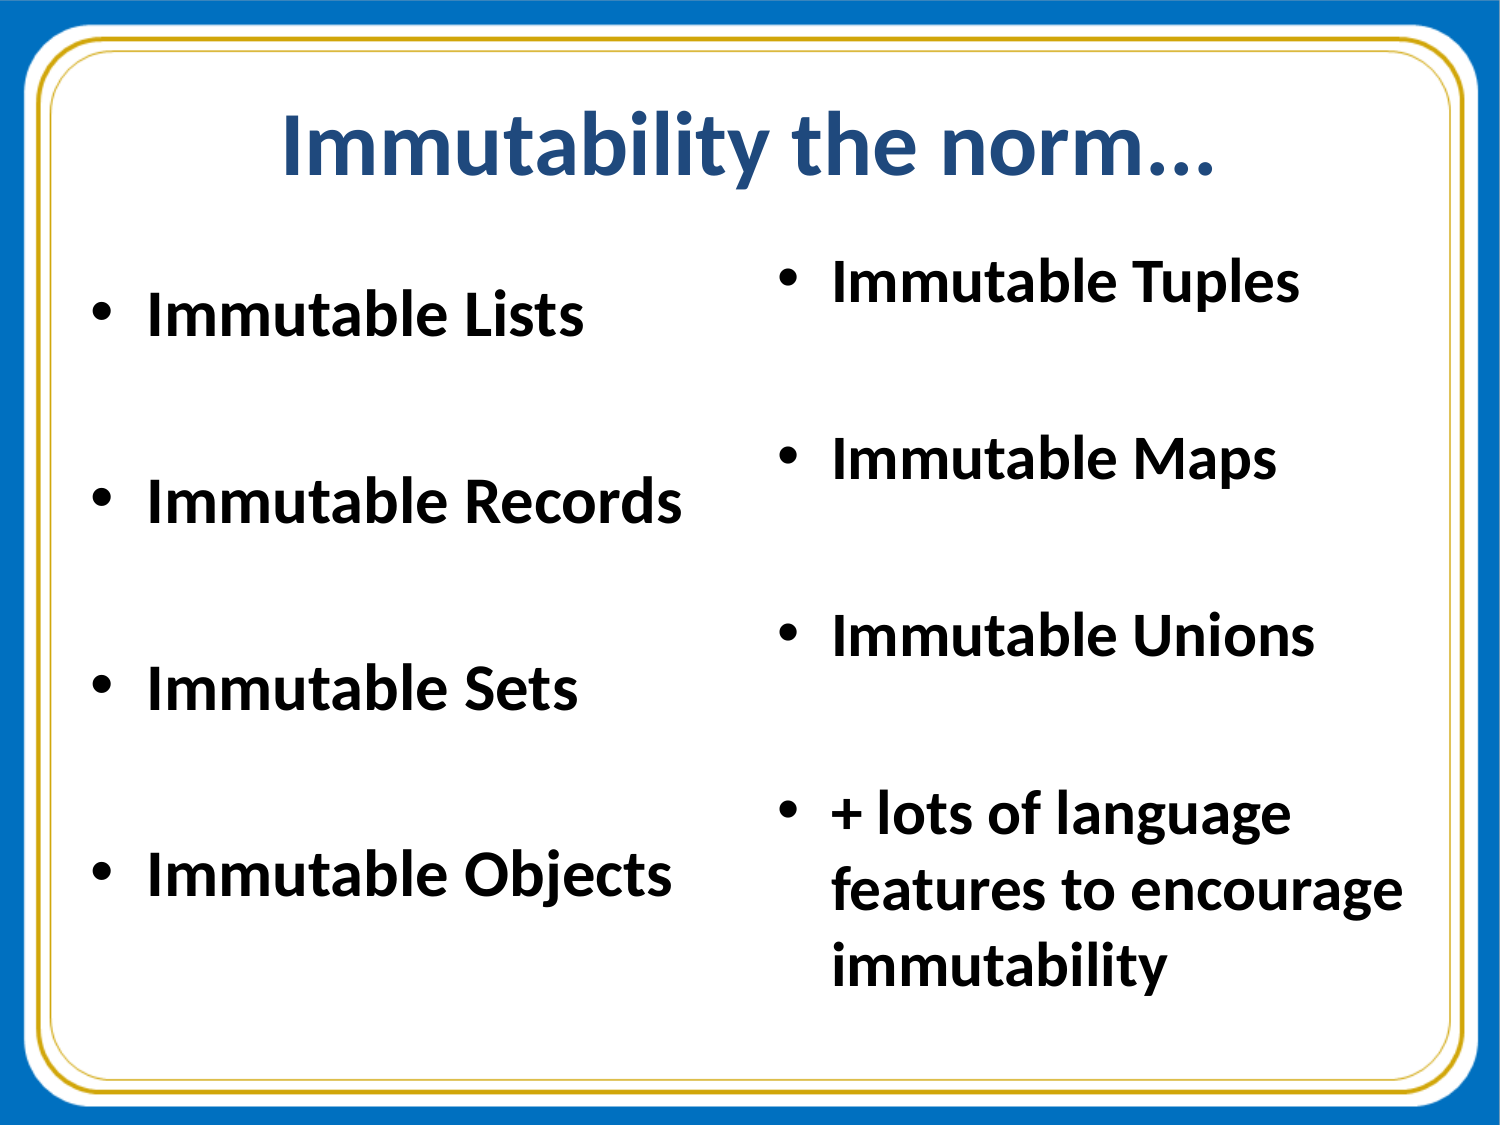

# Immutability the norm...
Immutable Tuples

Immutable Maps

Immutable Unions

+ lots of language features to encourage immutability

Immutable Lists

Immutable Records

Immutable Sets

Immutable Objects